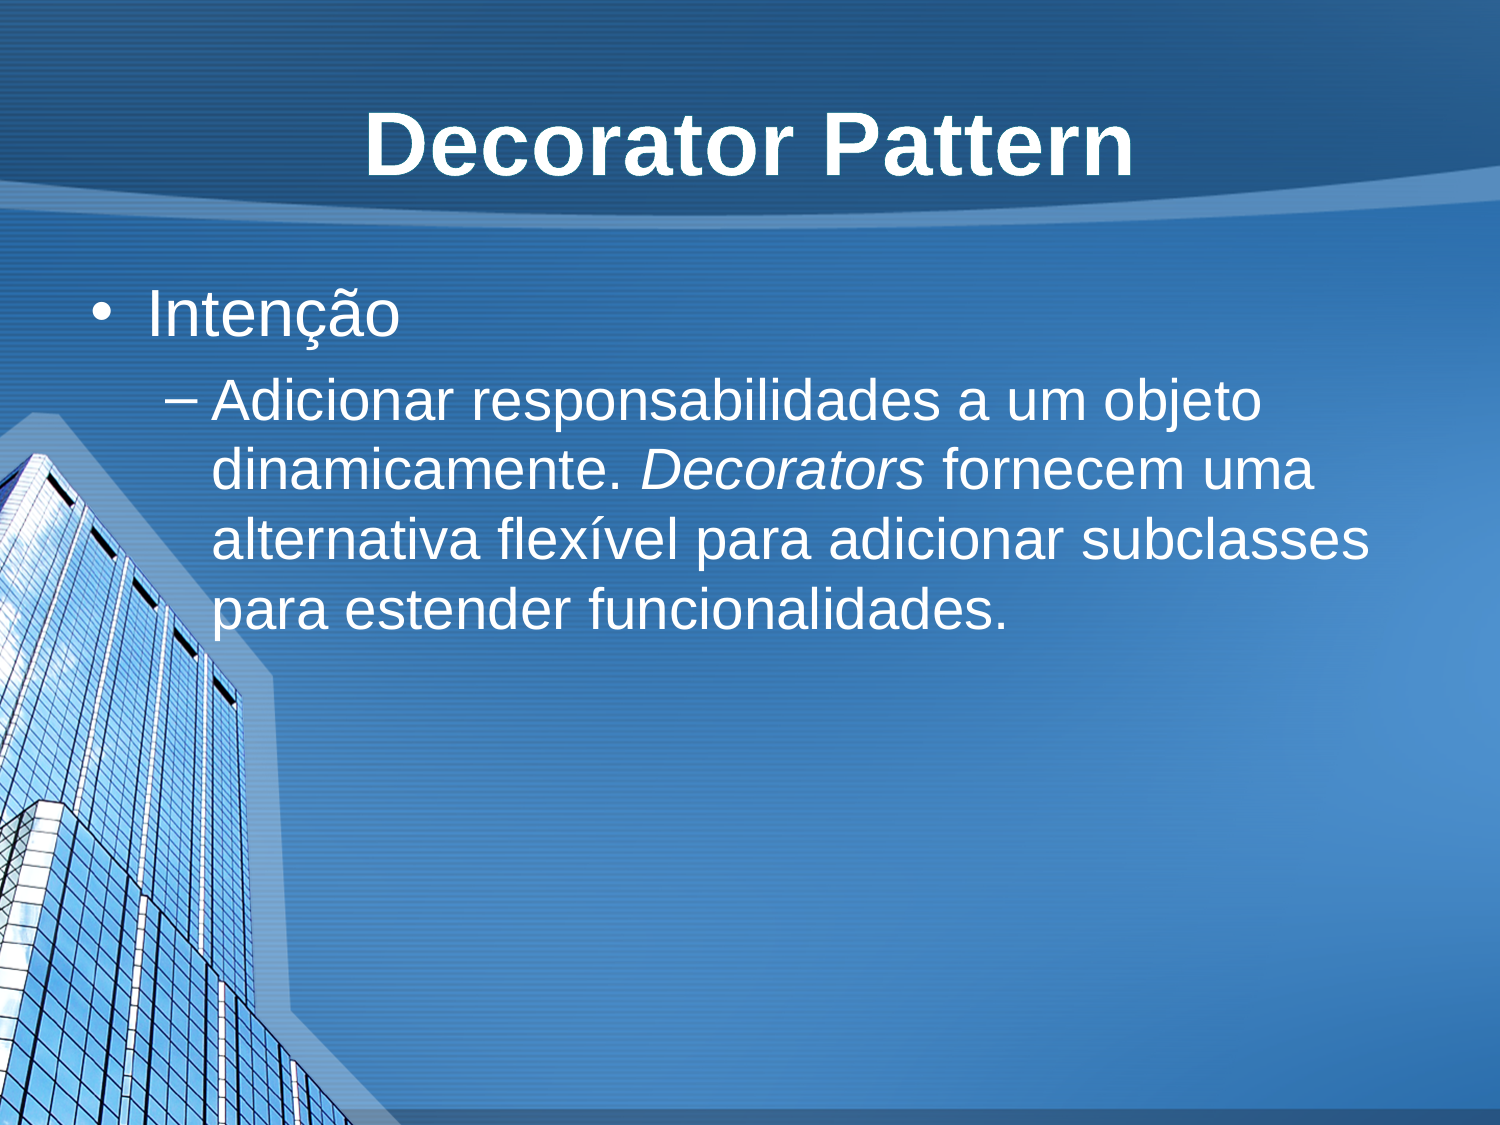

# Decorator Pattern
Intenção
Adicionar responsabilidades a um objeto dinamicamente. Decorators fornecem uma alternativa flexível para adicionar subclasses para estender funcionalidades.